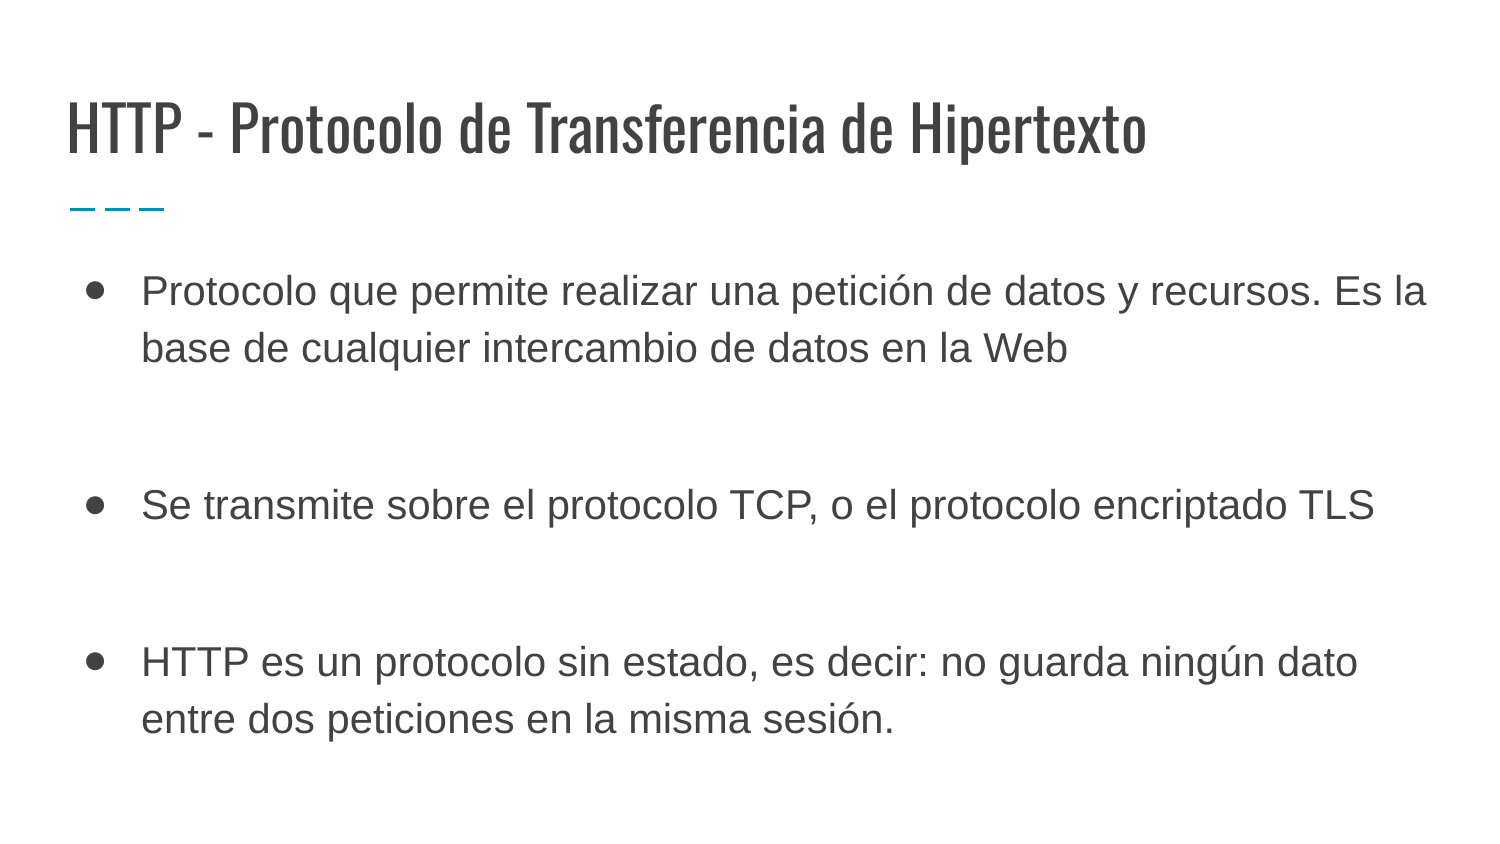

# HTTP - Protocolo de Transferencia de Hipertexto
Protocolo que permite realizar una petición de datos y recursos. Es la base de cualquier intercambio de datos en la Web

Se transmite sobre el protocolo TCP, o el protocolo encriptado TLS

HTTP es un protocolo sin estado, es decir: no guarda ningún dato entre dos peticiones en la misma sesión.